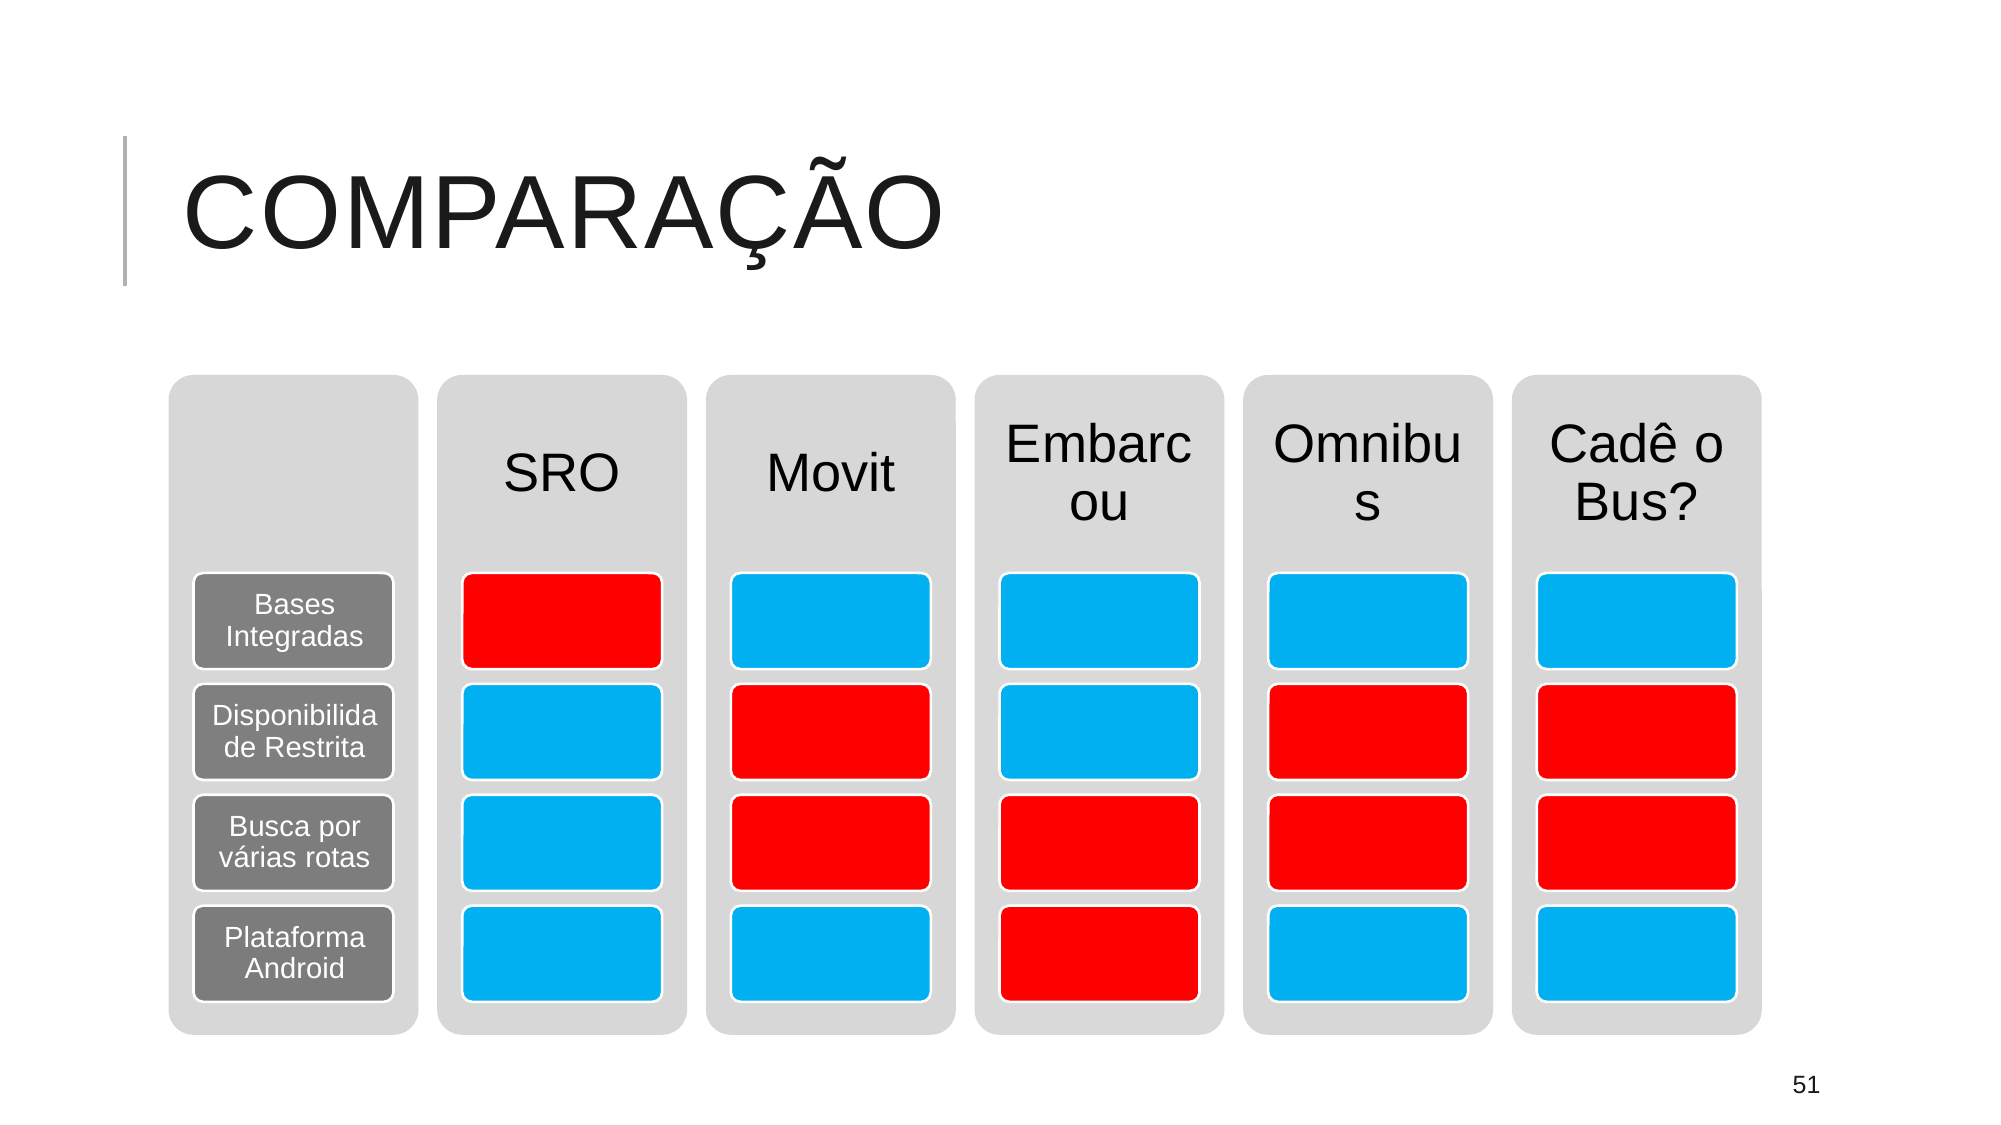

# Comparação

Bases Integradas
Disponibilidade Restrita
Busca por várias rotas
Plataforma Android
SRO

Movit

Embarcou

Omnibus

Cadê o Bus?

51